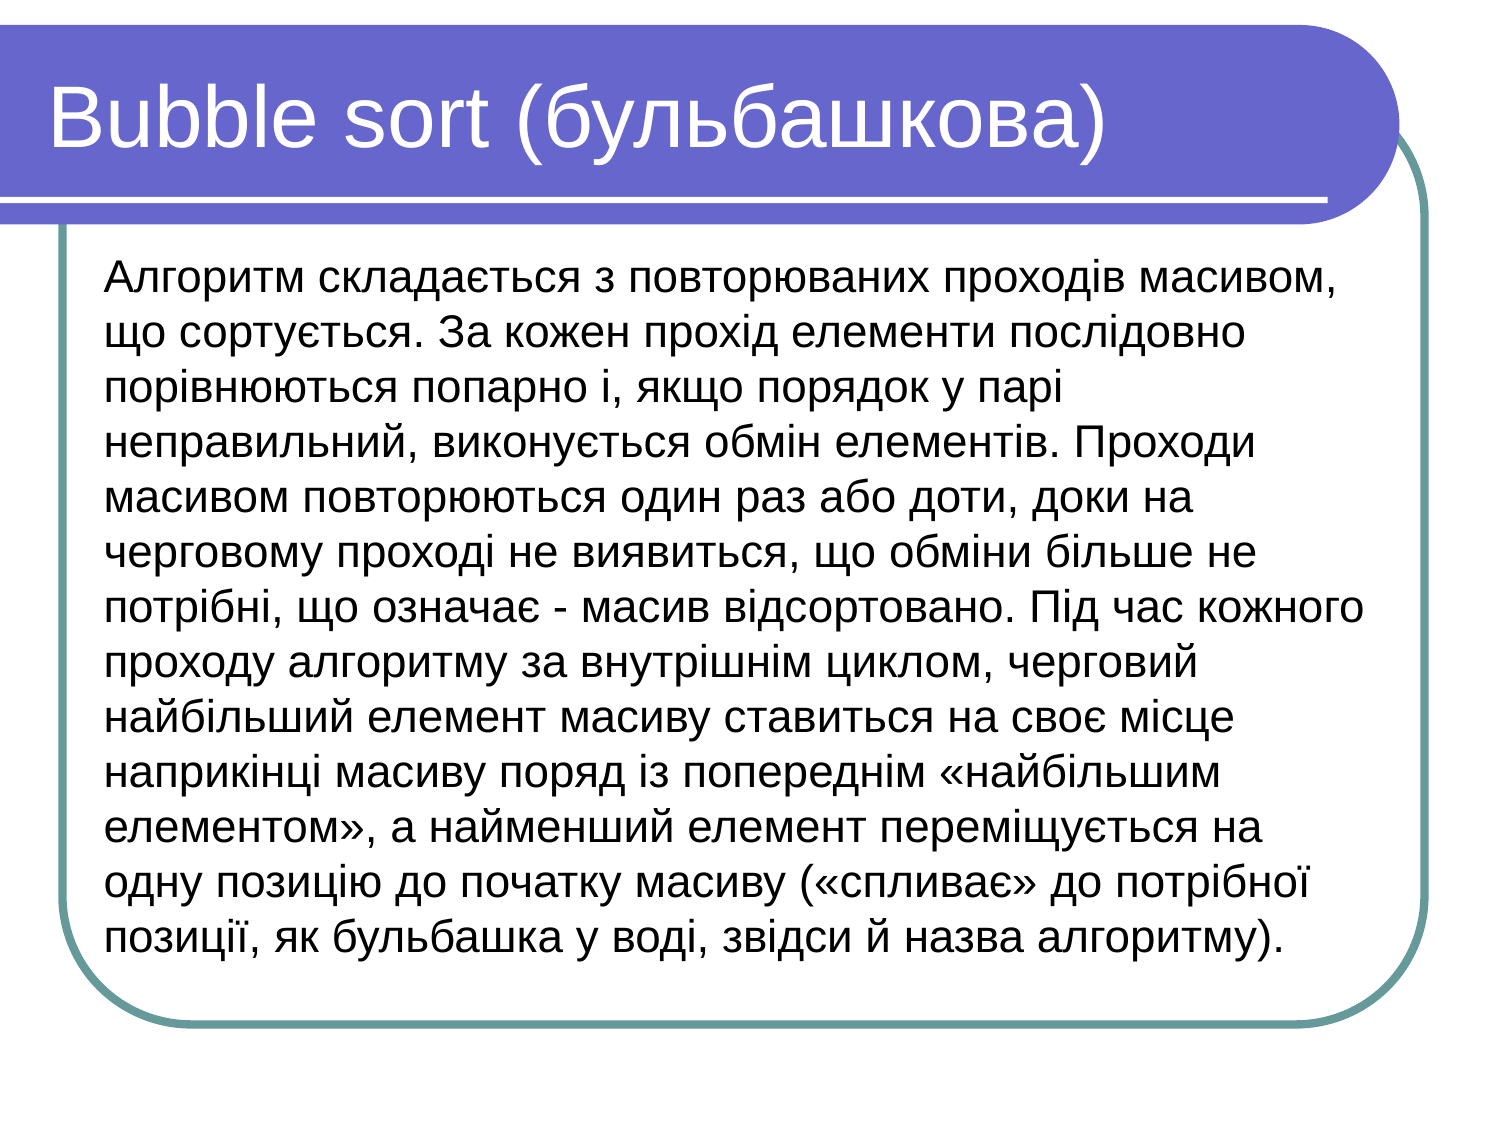

# Bubble sort (бульбашкова)
Алгоритм складається з повторюваних проходів масивом, що сортується. За кожен прохід елементи послідовно порівнюються попарно і, якщо порядок у парі неправильний, виконується обмін елементів. Проходи масивом повторюються один раз або доти, доки на черговому проході не виявиться, що обміни більше не потрібні, що означає - масив відсортовано. Під час кожного проходу алгоритму за внутрішнім циклом, черговий найбільший елемент масиву ставиться на своє місце наприкінці масиву поряд із попереднім «найбільшим елементом», а найменший елемент переміщується на одну позицію до початку масиву («спливає» до потрібної позиції, як бульбашка у воді, звідси й назва алгоритму).